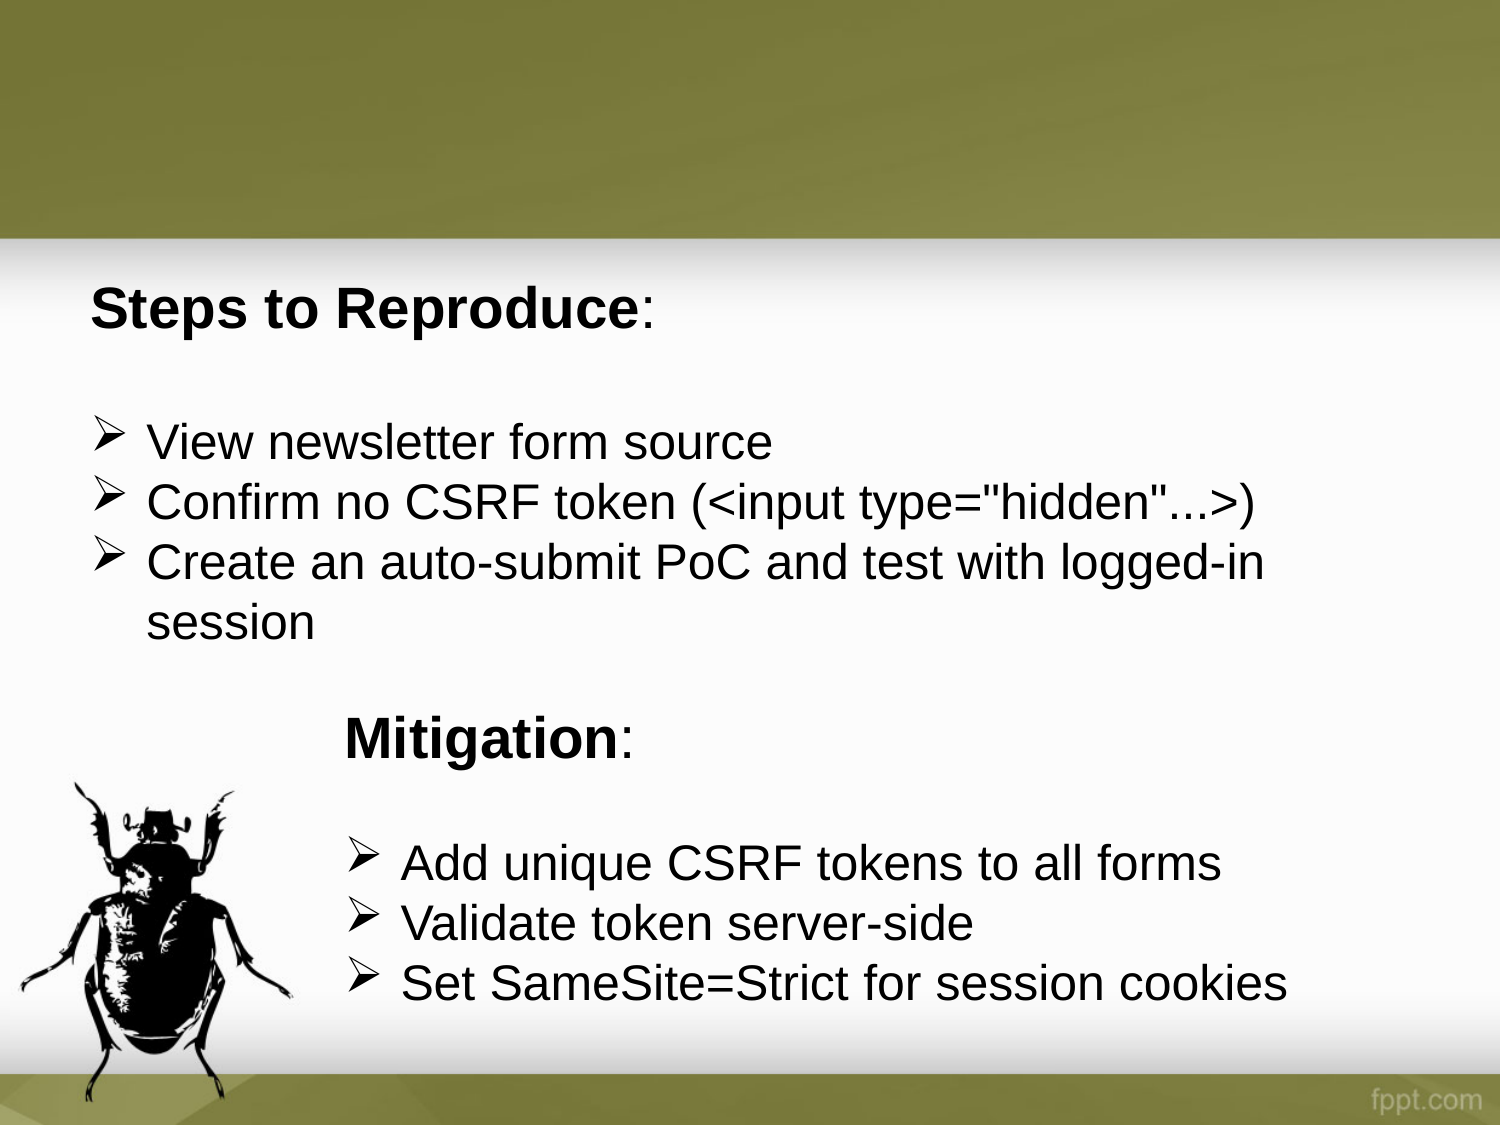

Steps to Reproduce:

View newsletter form source
Confirm no CSRF token (<input type="hidden"...>)
Create an auto-submit PoC and test with logged-in session

Mitigation:

Add unique CSRF tokens to all forms
Validate token server-side
Set SameSite=Strict for session cookies